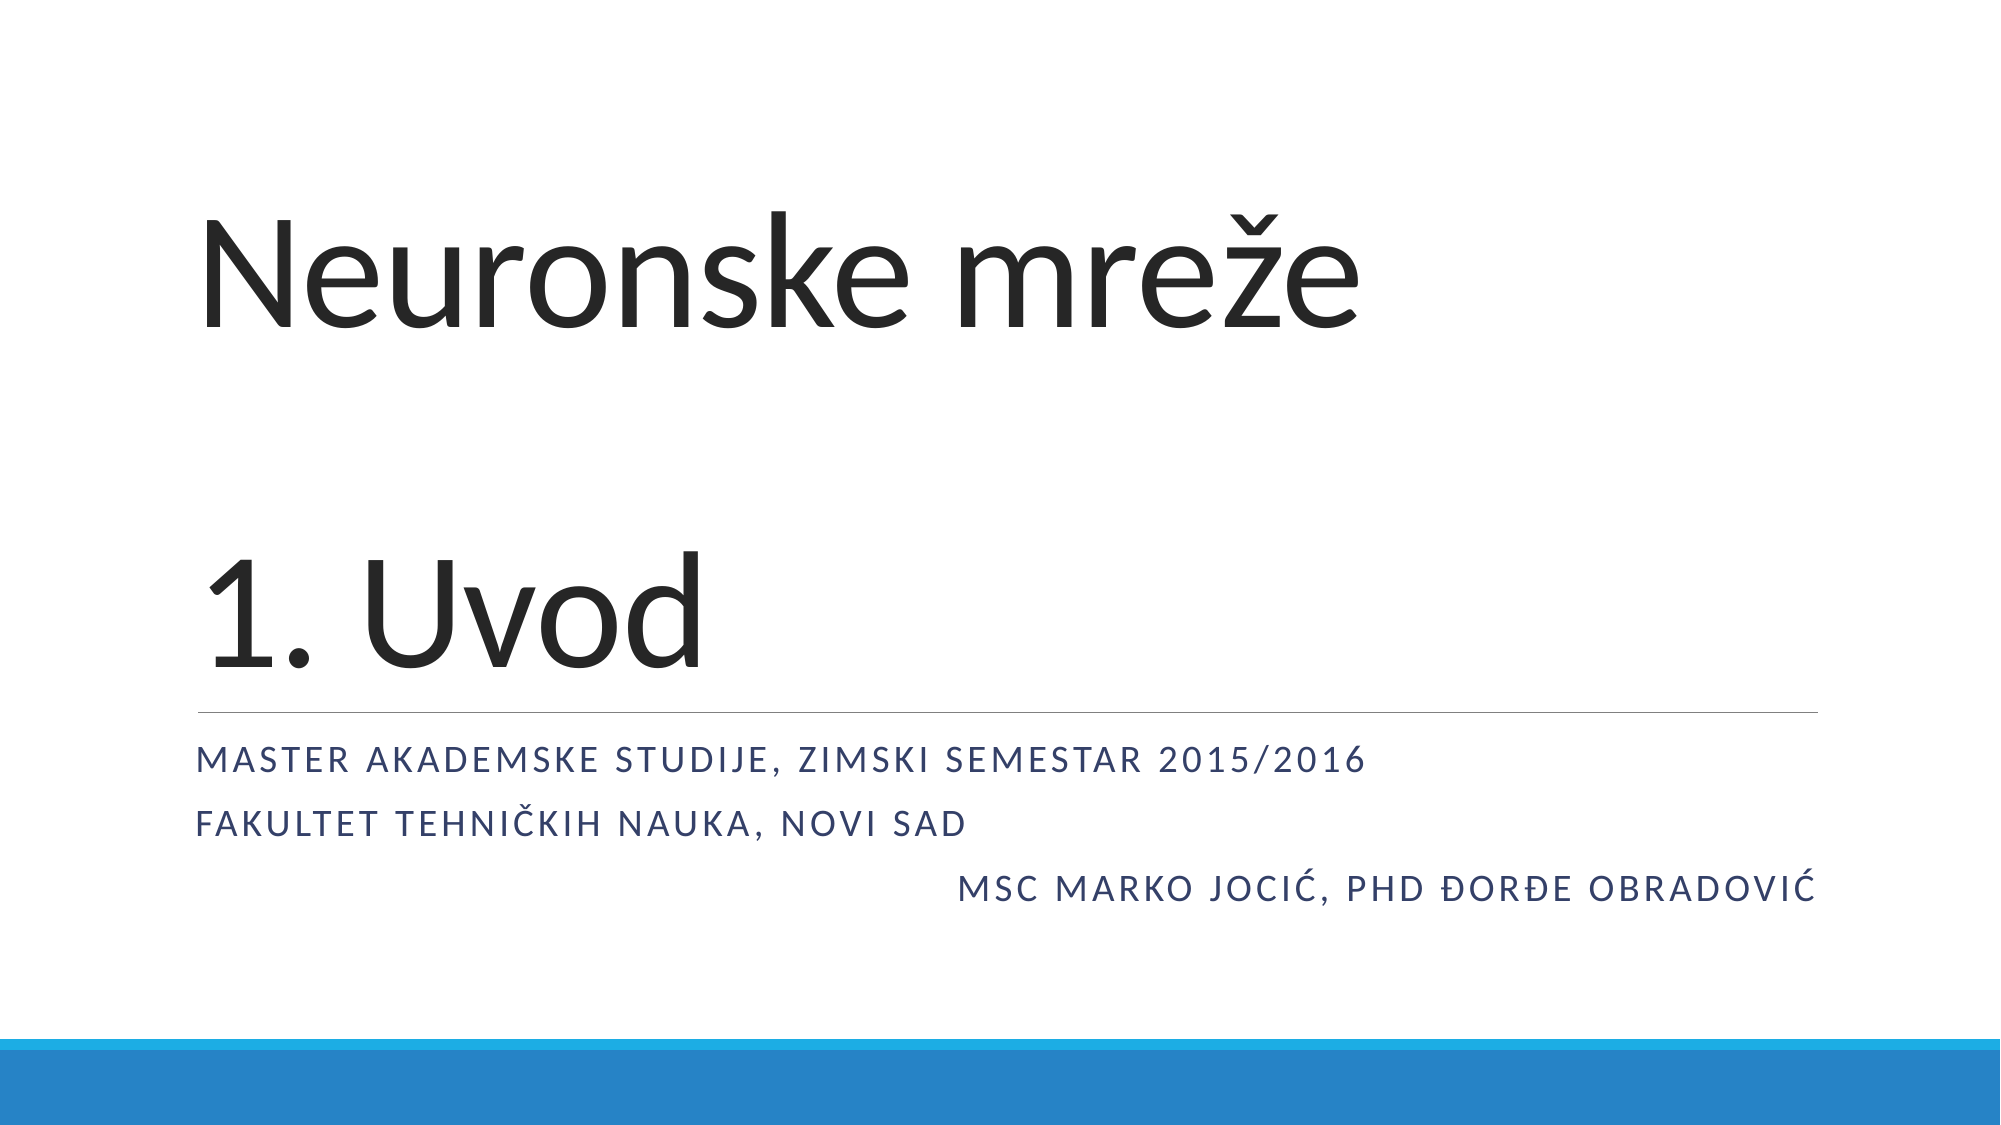

# Neuronske mreže 1. Uvod
Master akademske studije, zimski semestar 2015/2016
Fakultet tehničkih nauka, novi sad
Msc Marko jocić, Phd đorđe obradović